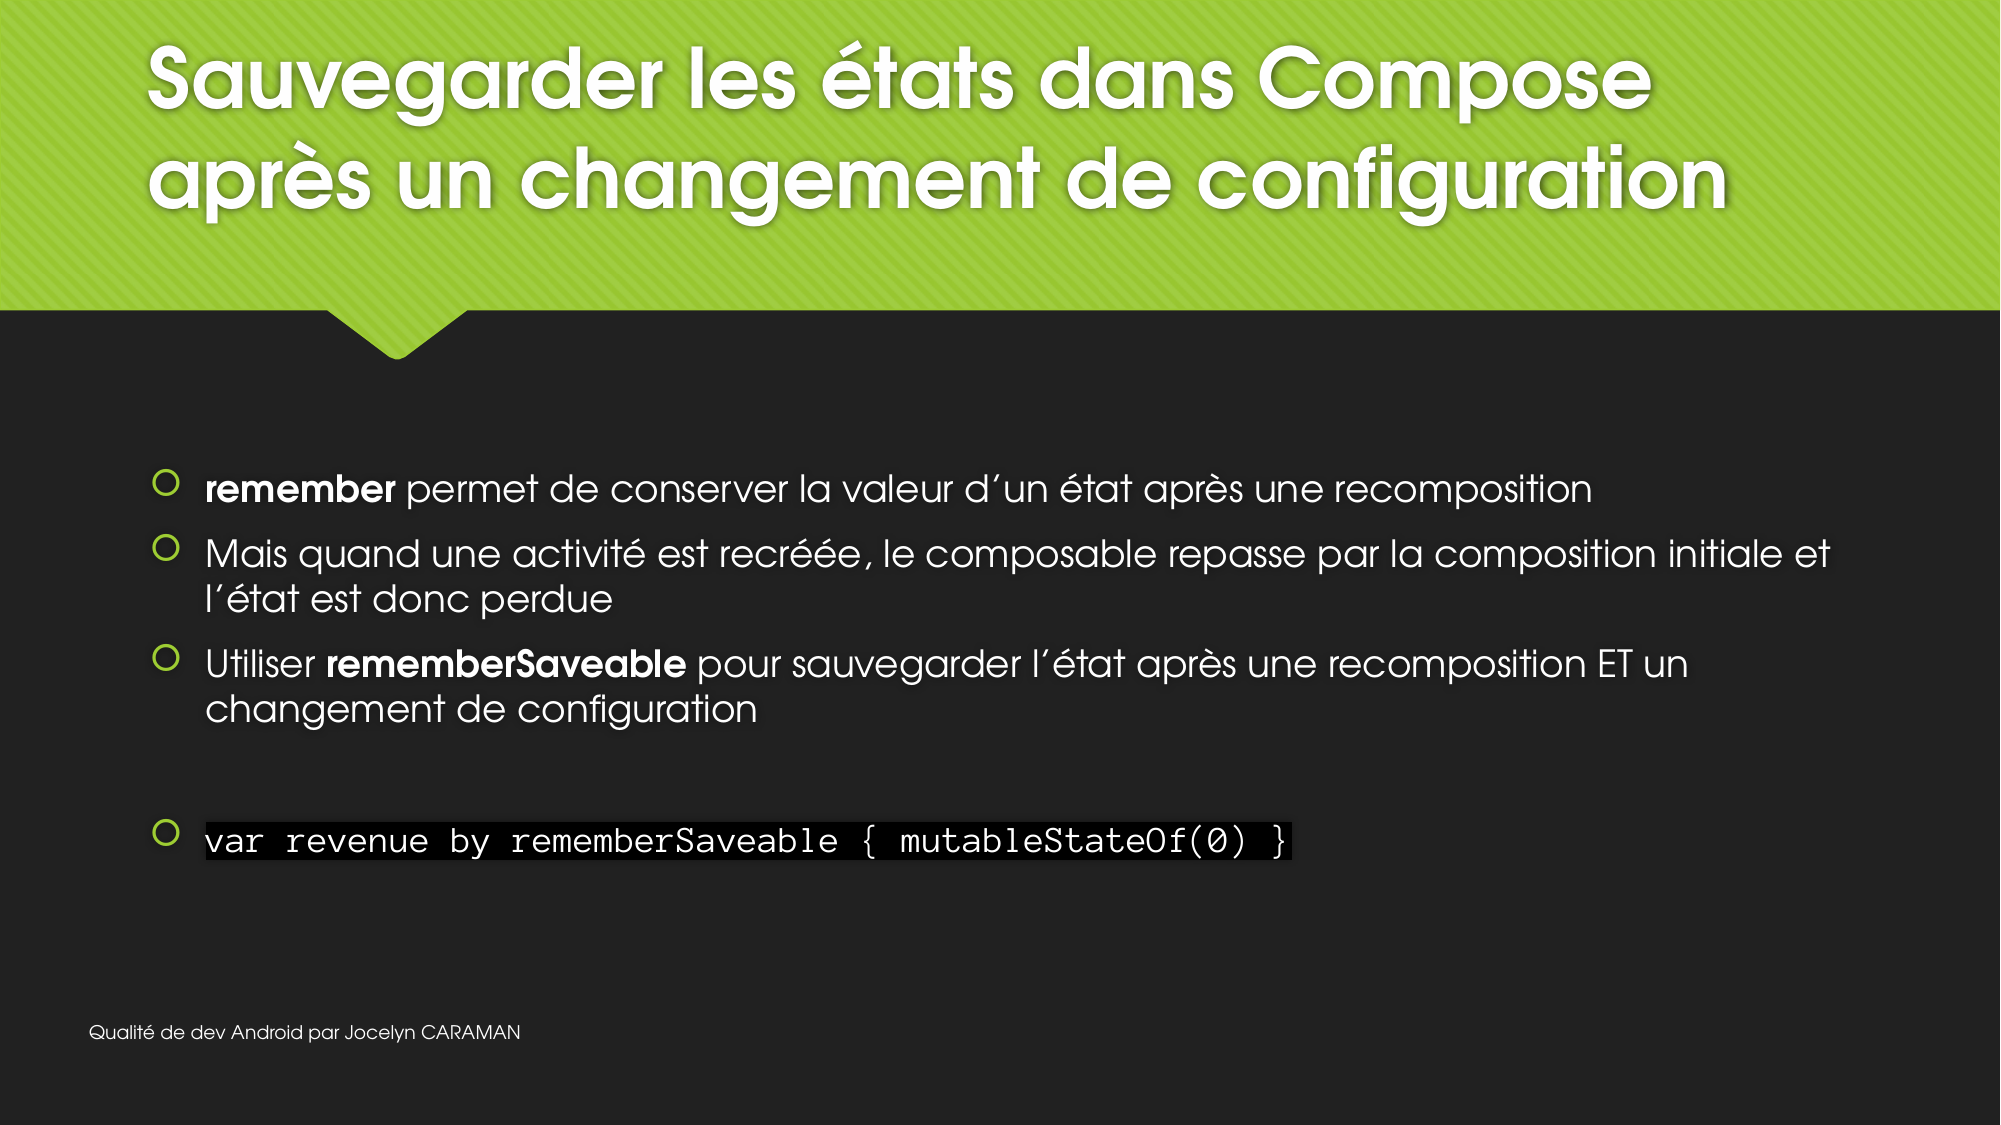

# Sauvegarder les états dans Compose après un changement de configuration
remember permet de conserver la valeur d’un état après une recomposition
Mais quand une activité est recréée, le composable repasse par la composition initiale et l’état est donc perdue
Utiliser rememberSaveable pour sauvegarder l’état après une recomposition ET un changement de configuration

var revenue by rememberSaveable { mutableStateOf(0) }
Qualité de dev Android par Jocelyn CARAMAN